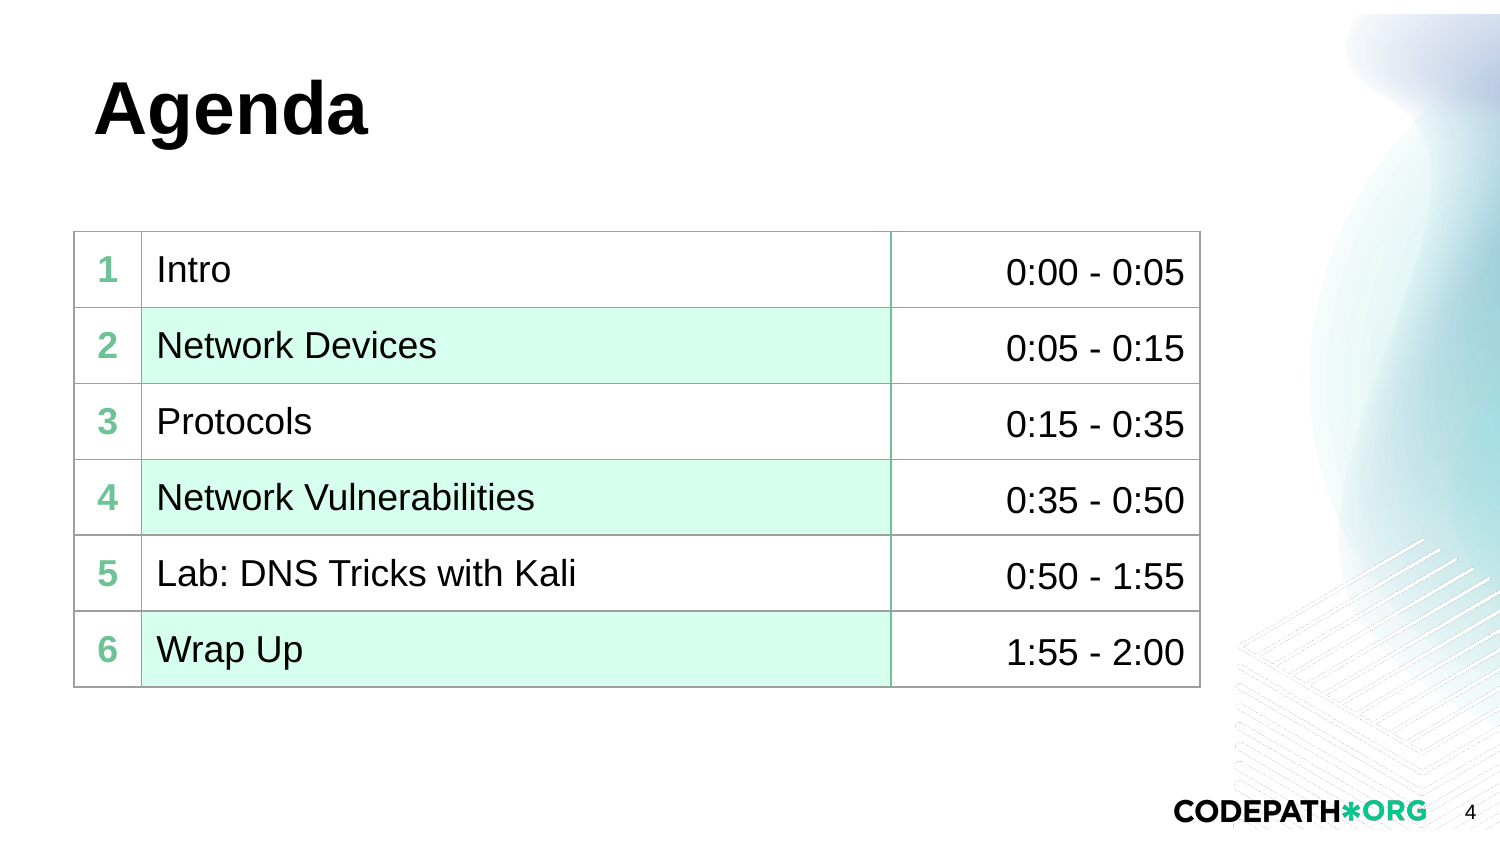

| 1 | Intro | 0:00 - 0:05 |
| --- | --- | --- |
| 2 | Network Devices | 0:05 - 0:15 |
| 3 | Protocols | 0:15 - 0:35 |
| 4 | Network Vulnerabilities | 0:35 - 0:50 |
| 5 | Lab: DNS Tricks with Kali | 0:50 - 1:55 |
| 6 | Wrap Up | 1:55 - 2:00 |
4